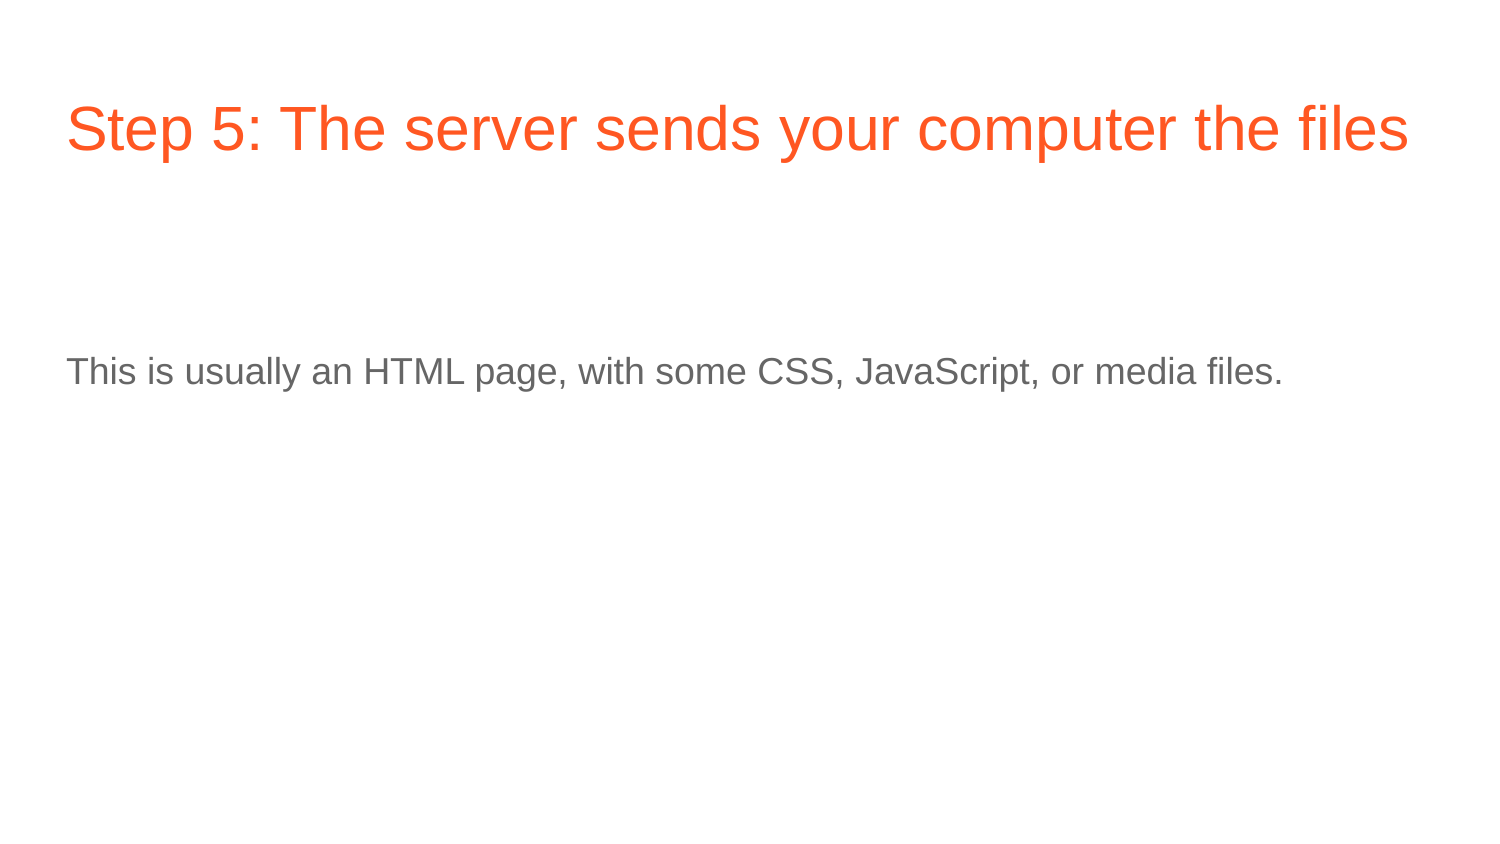

# Step 5: The server sends your computer the files
This is usually an HTML page, with some CSS, JavaScript, or media files.